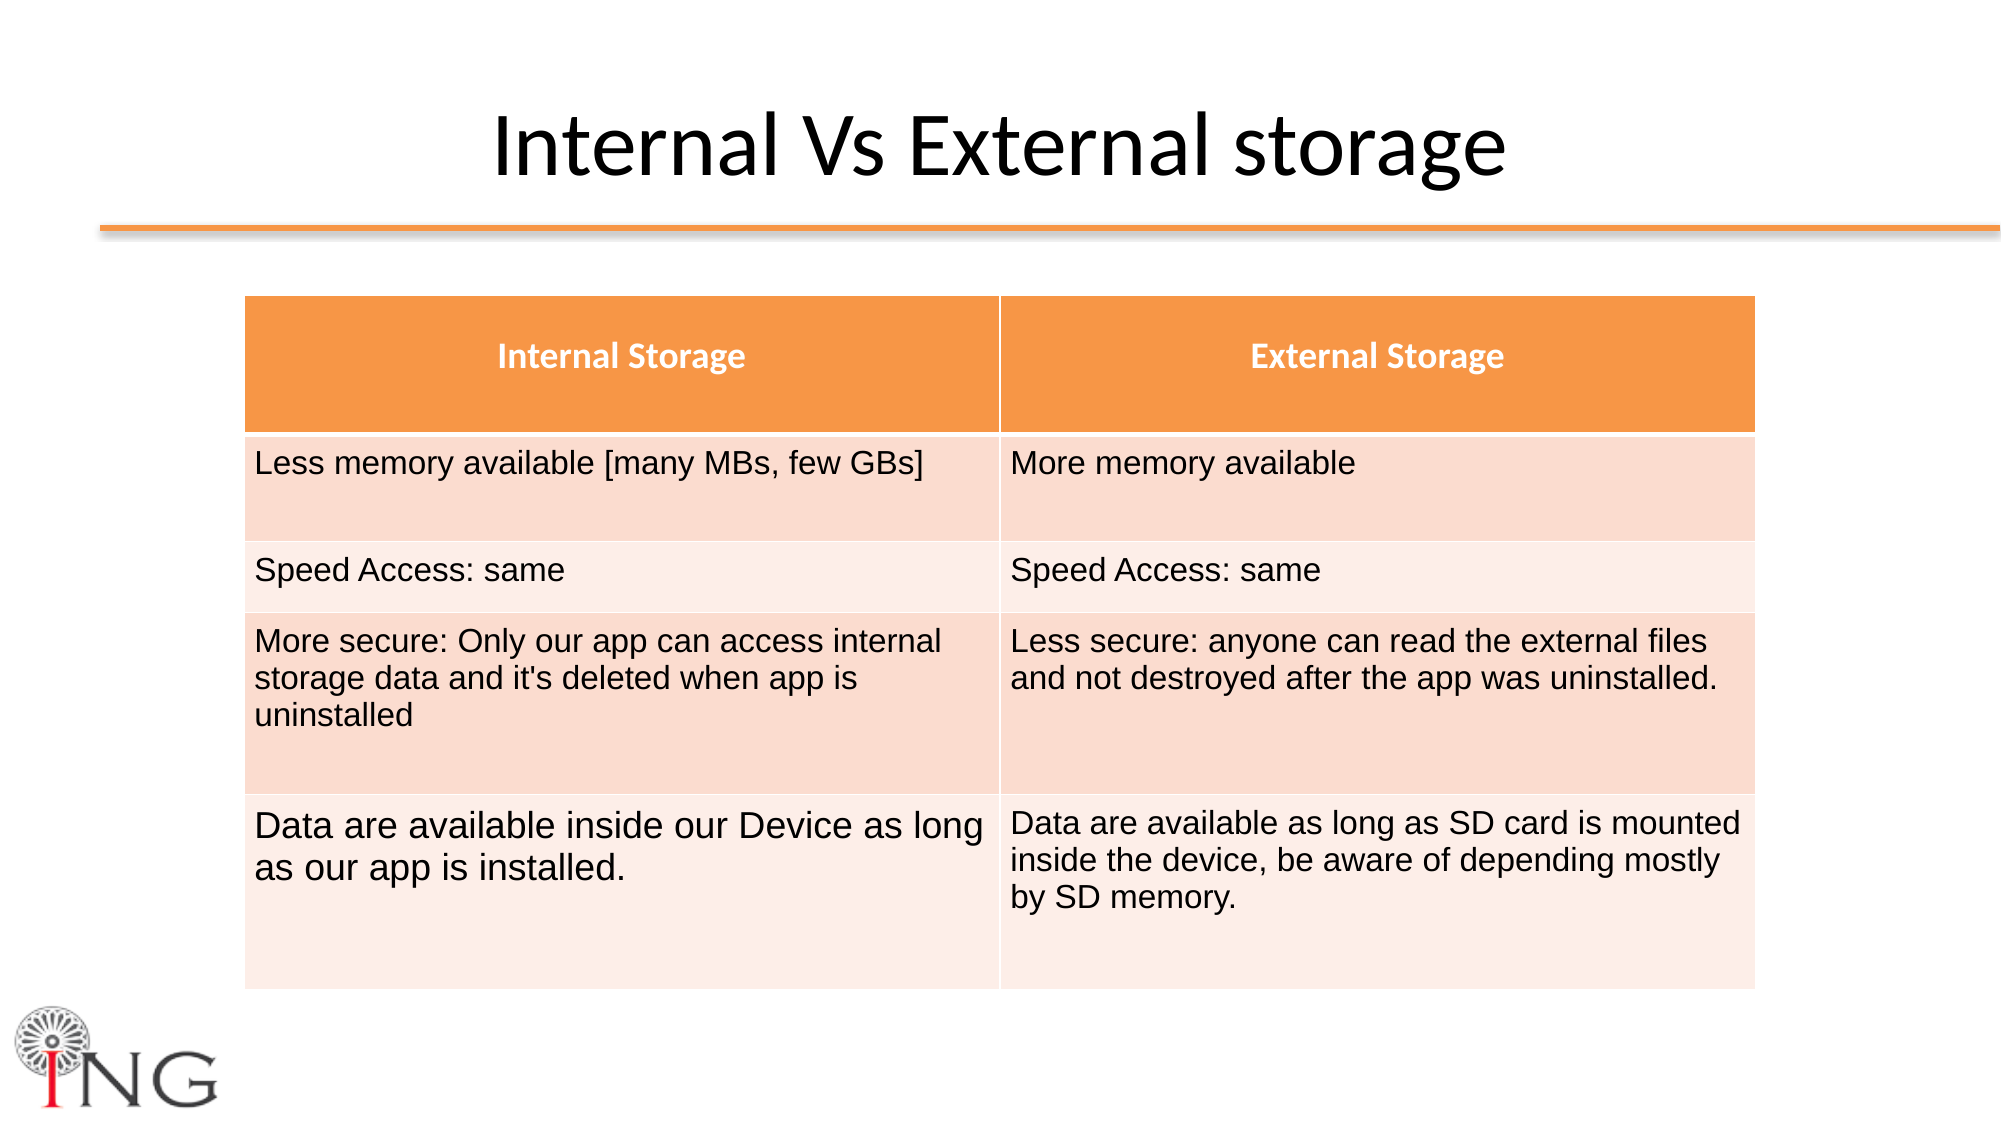

# Internal Vs External storage
| Internal Storage | External Storage |
| --- | --- |
| Less memory available [many MBs, few GBs] | More memory available |
| Speed Access: same | Speed Access: same |
| More secure: Only our app can access internal  storage data and it's deleted when app is uninstalled | Less secure: anyone can read the external files and not destroyed after the app was uninstalled. |
| Data are available inside our Device as long as our app is installed. | Data are available as long as SD card is mounted inside the device, be aware of depending mostly by SD memory. |